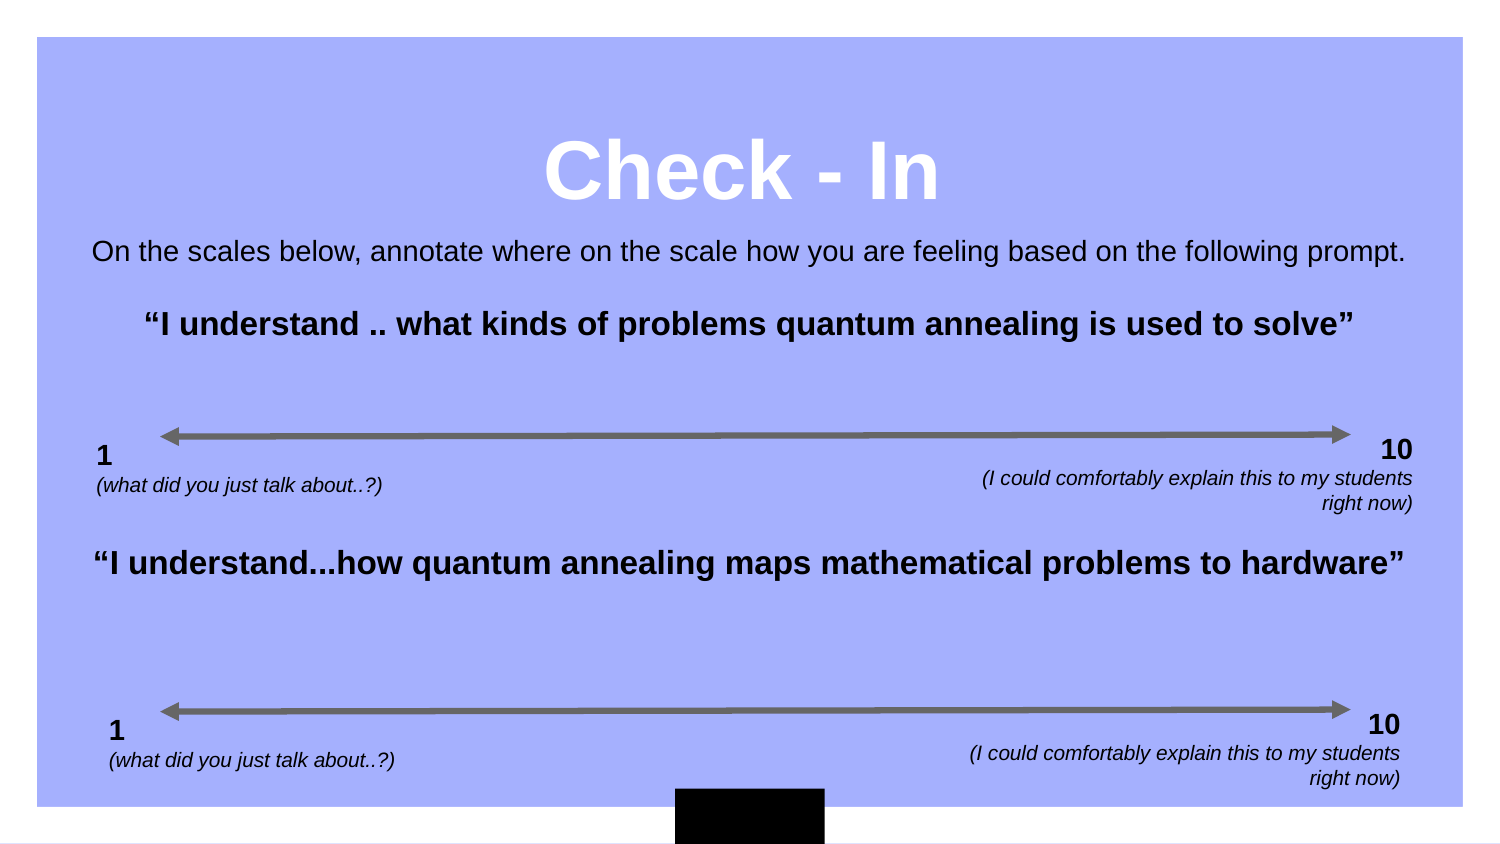

Check - In
On the scales below, annotate where on the scale how you are feeling based on the following prompt.

“I understand .. what kinds of problems quantum annealing is used to solve”

“I understand...how quantum annealing maps mathematical problems to hardware”
10
(I could comfortably explain this to my students right now)
1
(what did you just talk about..?)
10
(I could comfortably explain this to my students right now)
1
(what did you just talk about..?)